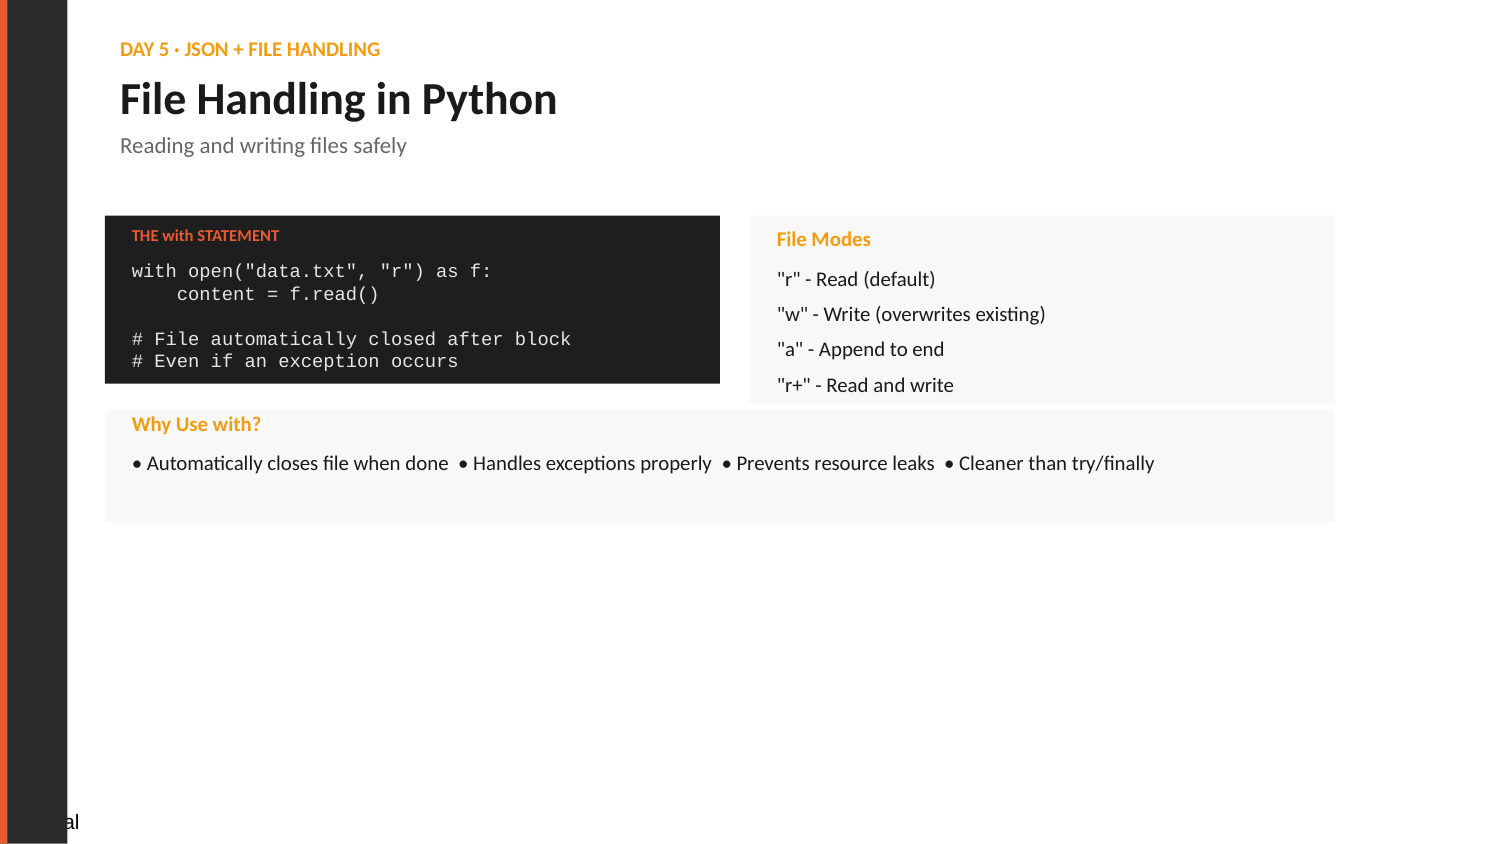

DAY 5 · JSON + FILE HANDLING
File Handling in Python
Reading and writing files safely

THE with STATEMENT
File Modes
with open("data.txt", "r") as f:
    content = f.read()

# File automatically closed after block
# Even if an exception occurs
"r" - Read (default)
"w" - Write (overwrites existing)
"a" - Append to end
"r+" - Read and write
"b" - Binary mode ("rb", "wb")
Why Use with?

• Automatically closes file when done  • Handles exceptions properly  • Prevents resource leaks  • Cleaner than try/finally